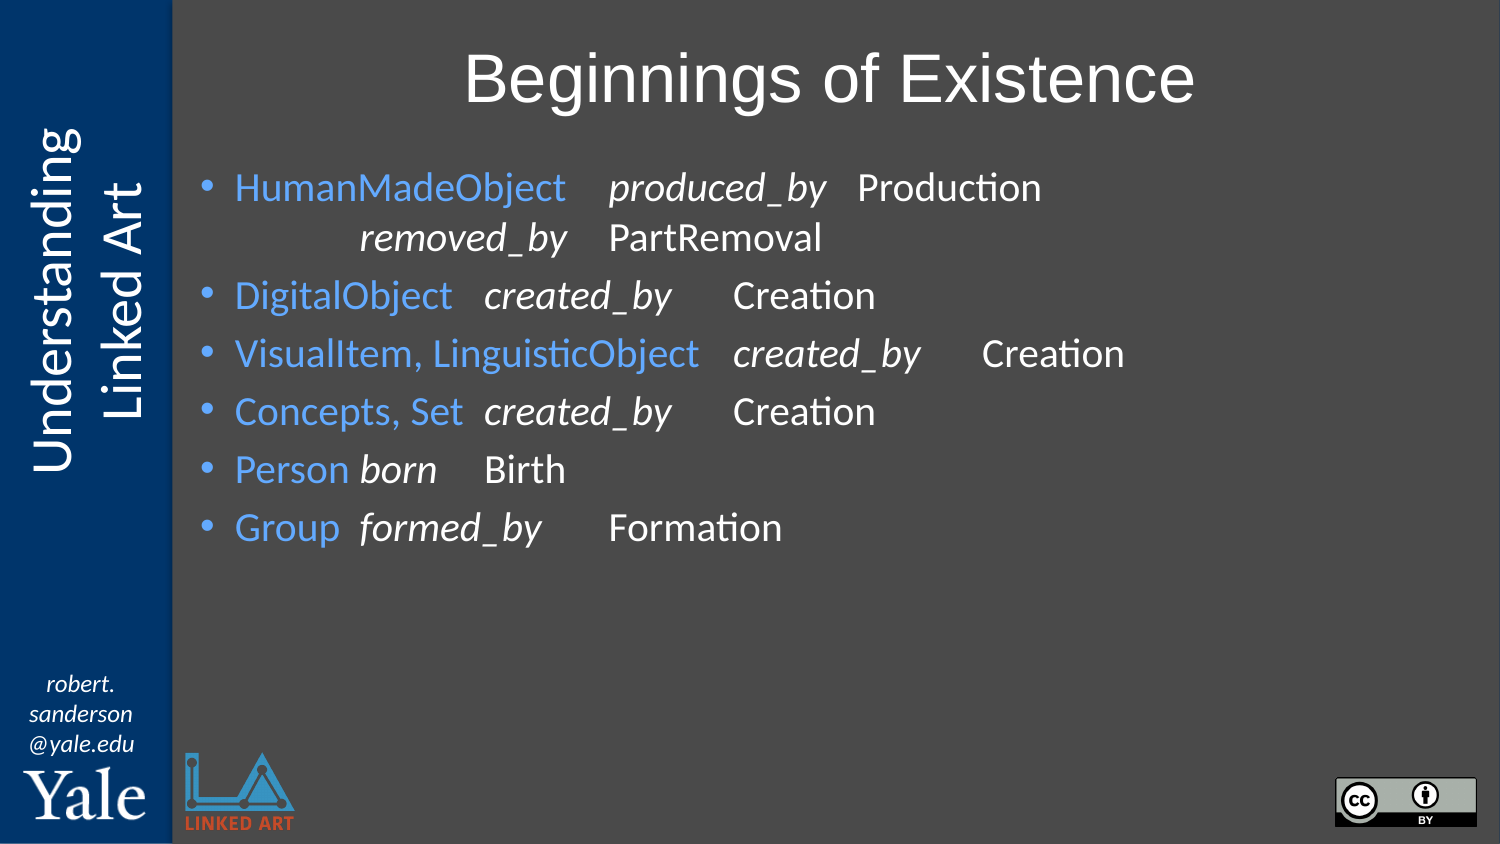

# Beginnings of Existence
HumanMadeObject				produced_by 		Production
											removed_by		PartRemoval
DigitalObject 						created_by 		Creation
VisualItem, LinguisticObject 	created_by 		Creation
Concepts, Set 						created_by 		Creation
Person 								born 					Birth
Group 								formed_by 		Formation